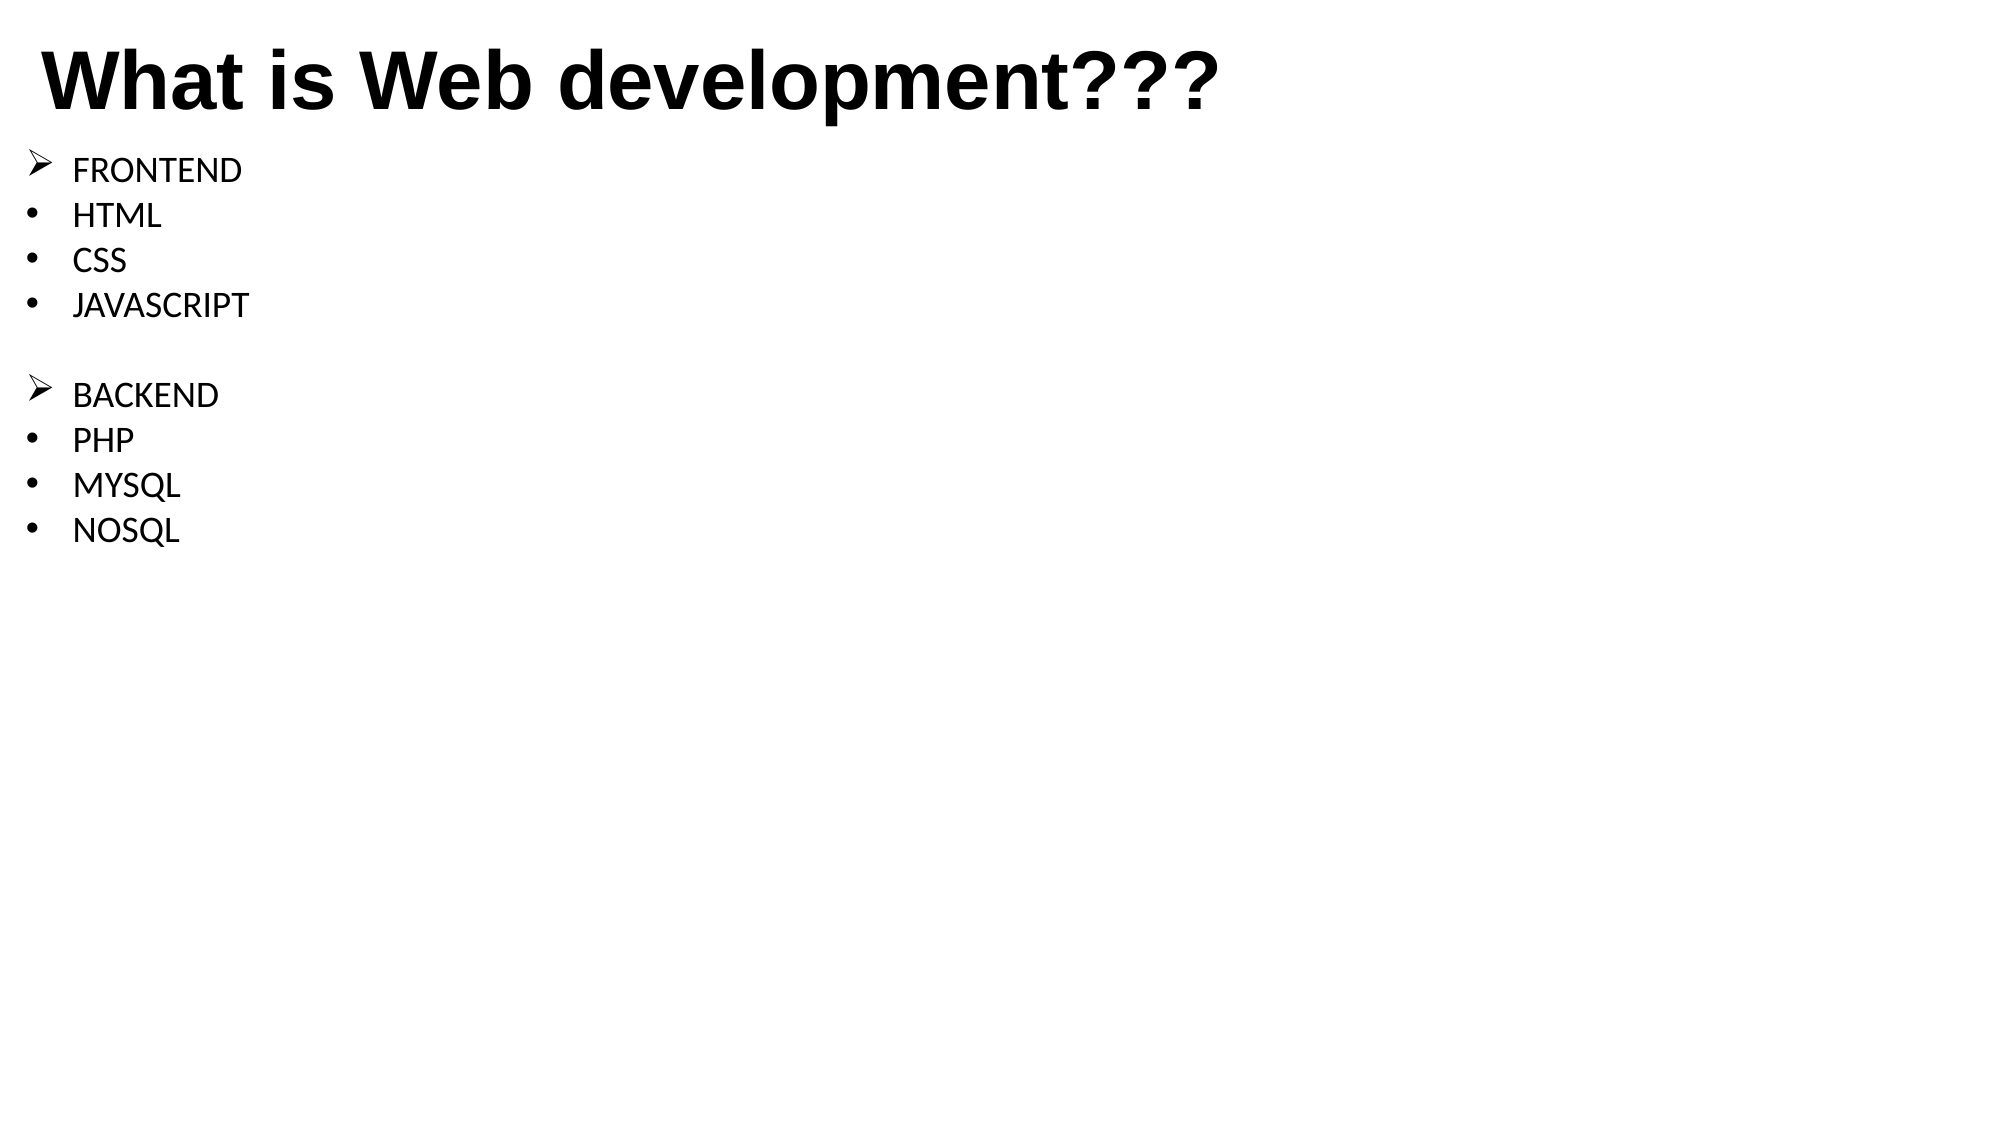

# What is Web development???
FRONTEND
HTML
CSS
JAVASCRIPT

BACKEND
PHP
MYSQL
NOSQL